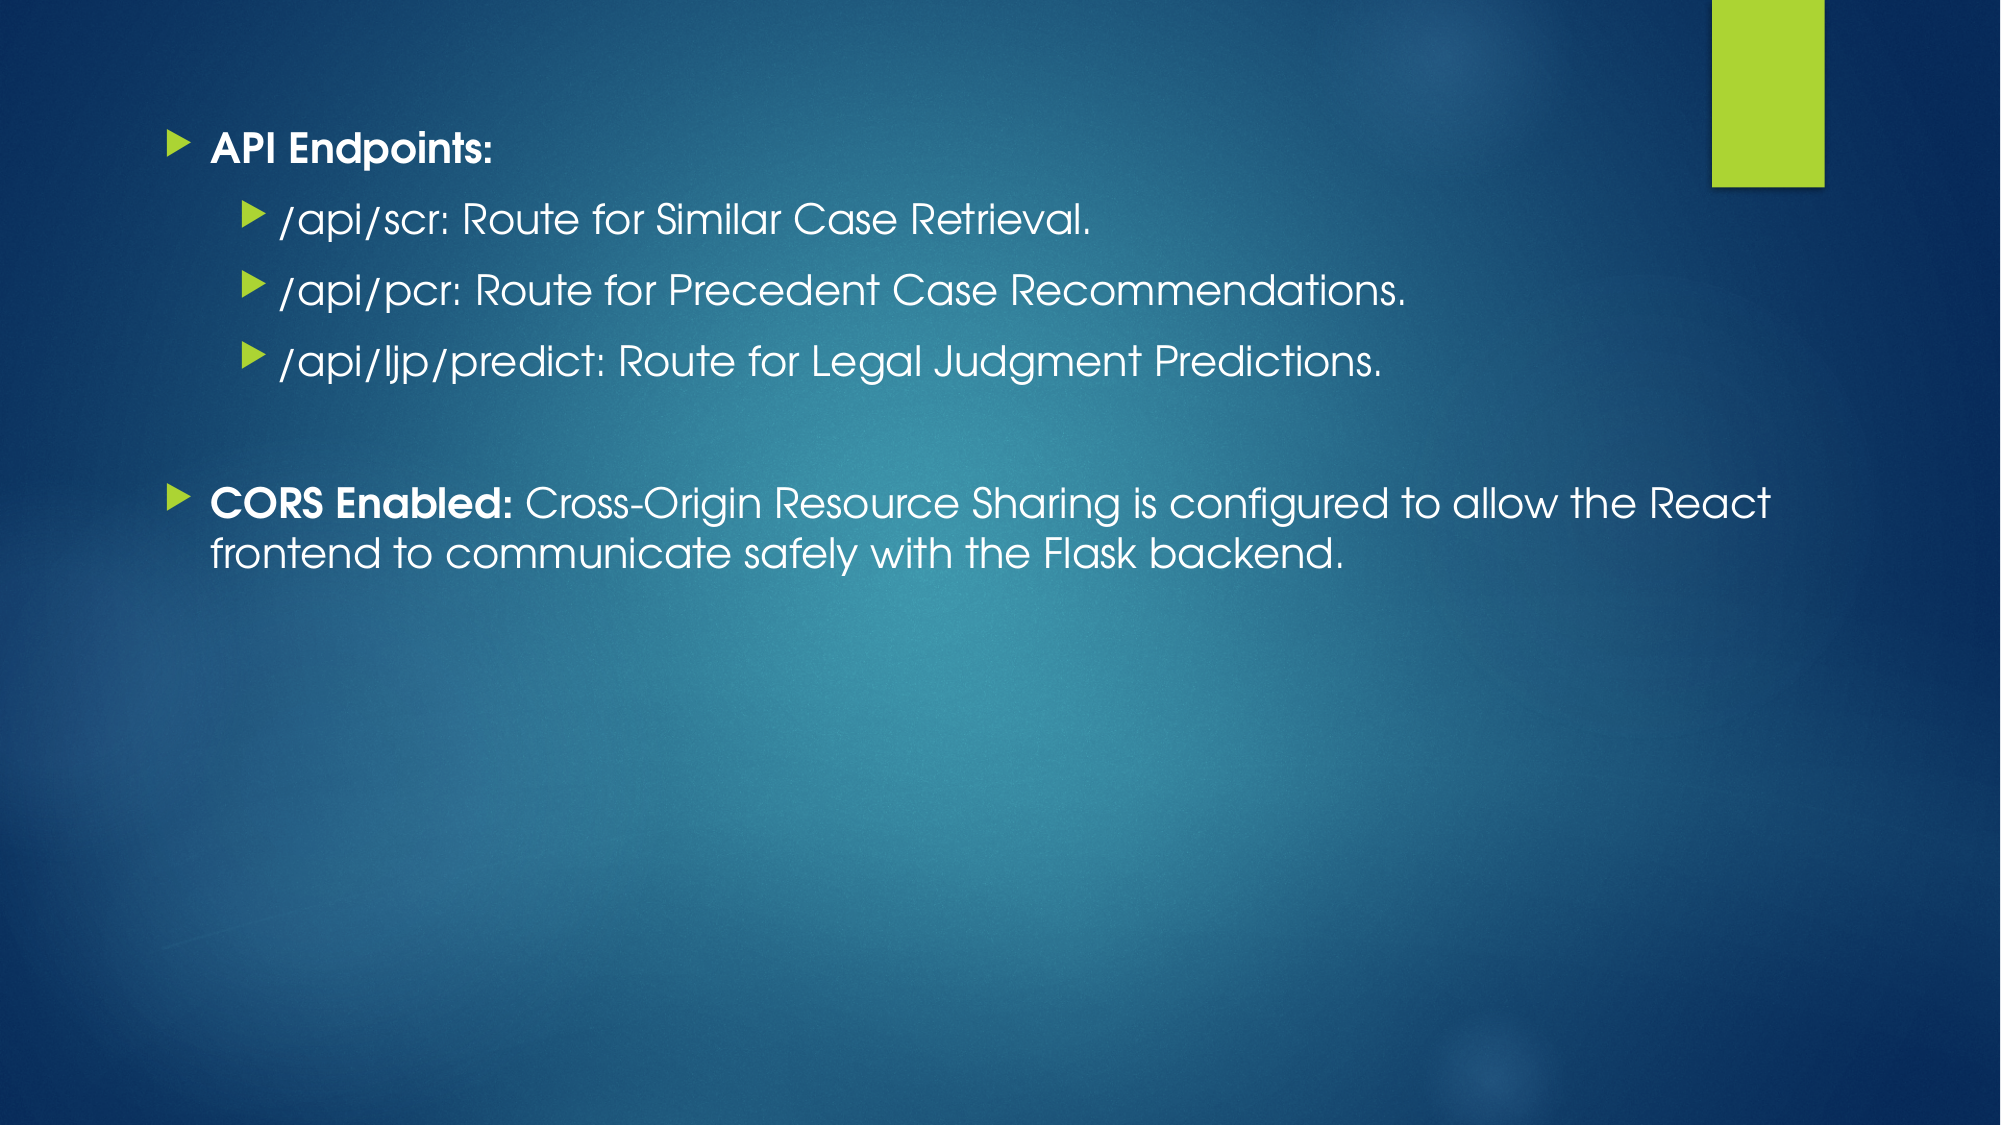

#
API Endpoints:
/api/scr: Route for Similar Case Retrieval.
/api/pcr: Route for Precedent Case Recommendations.
/api/ljp/predict: Route for Legal Judgment Predictions.

CORS Enabled: Cross-Origin Resource Sharing is configured to allow the React frontend to communicate safely with the Flask backend.